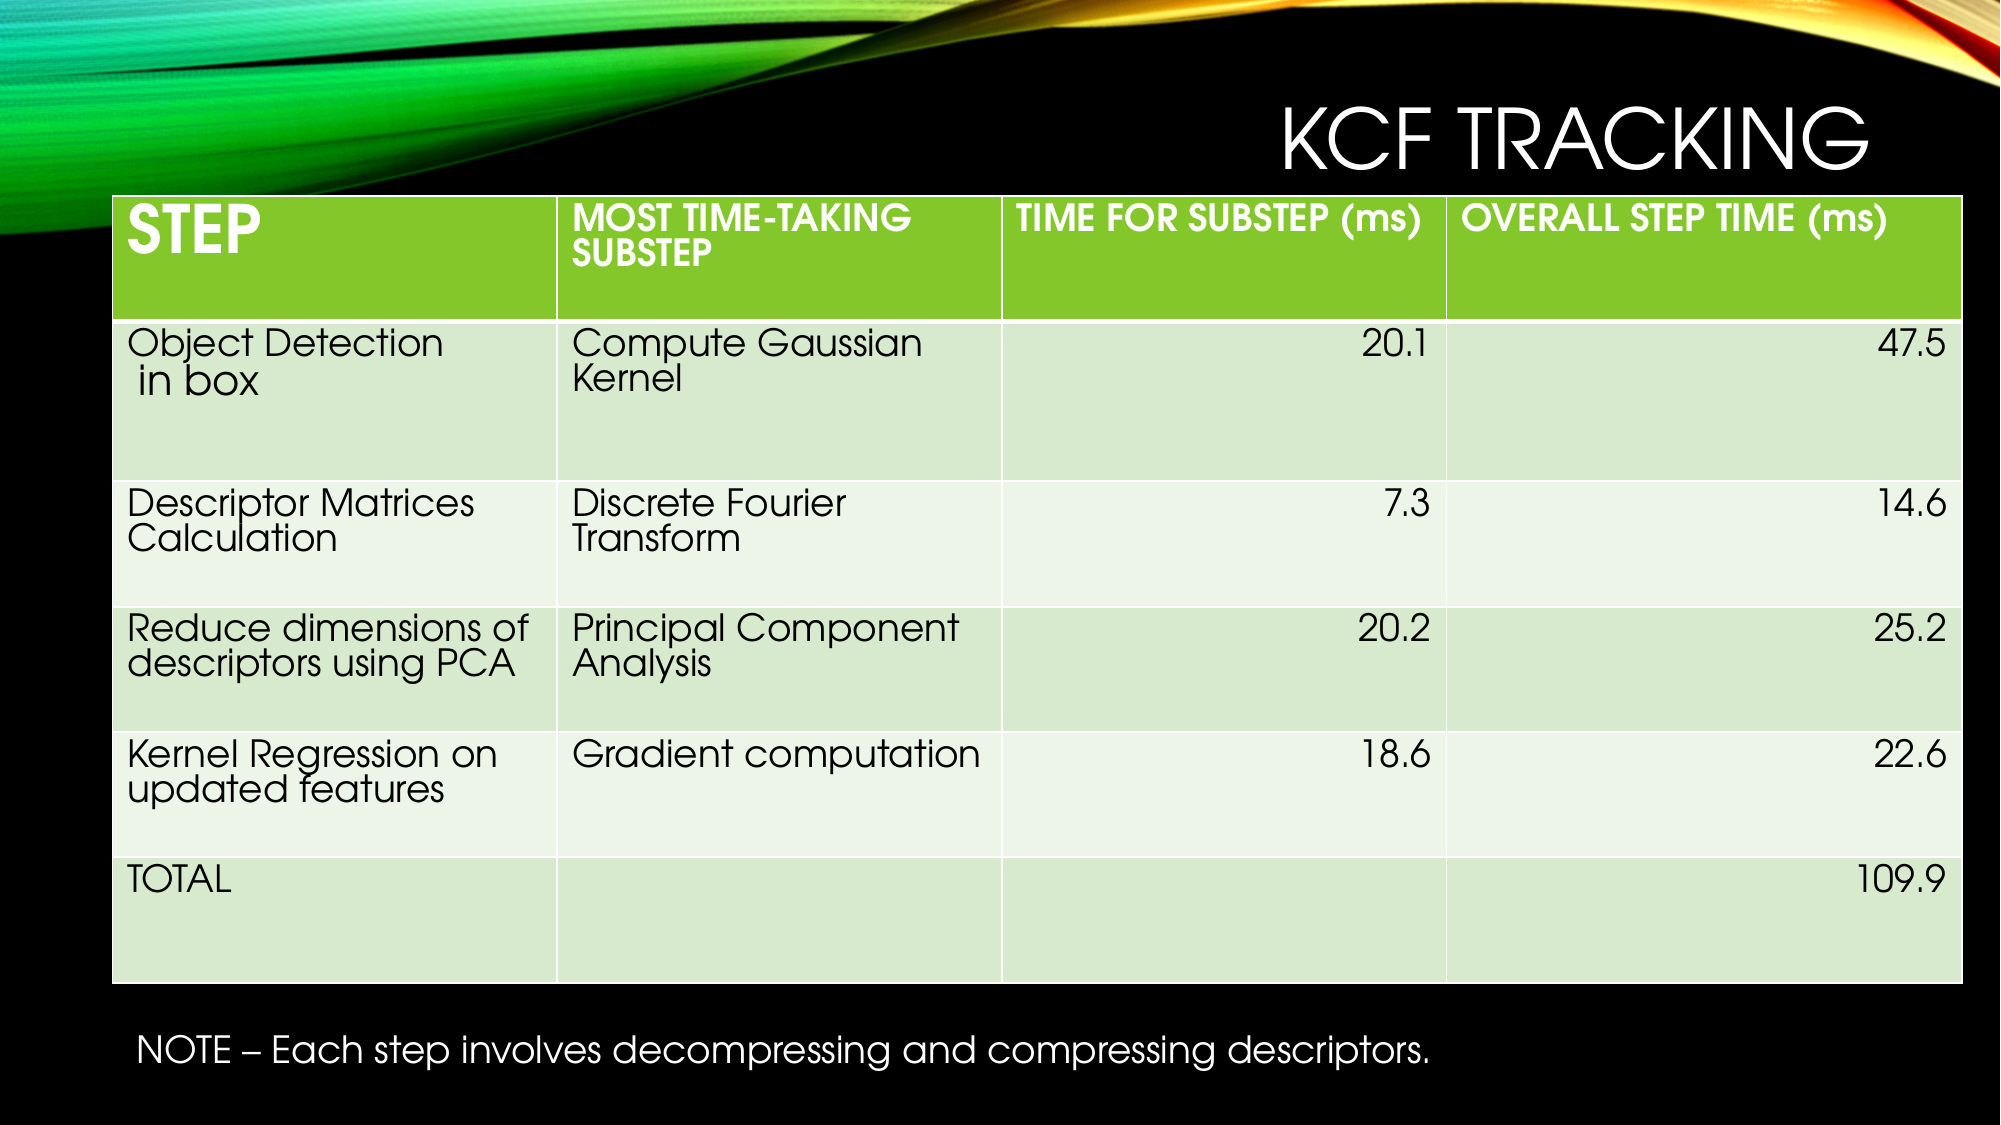

# KCF TRACKING
| STEP | MOST TIME-TAKING SUBSTEP | TIME FOR SUBSTEP (ms) | OVERALL STEP TIME (ms) |
| --- | --- | --- | --- |
| Object Detection in box | Compute Gaussian Kernel | 20.1 | 47.5 |
| Descriptor Matrices Calculation | Discrete Fourier Transform | 7.3 | 14.6 |
| Reduce dimensions of descriptors using PCA | Principal Component Analysis | 20.2 | 25.2 |
| Kernel Regression on updated features | Gradient computation | 18.6 | 22.6 |
| TOTAL |  |  | 109.9 |
NOTE – Each step involves decompressing and compressing descriptors.